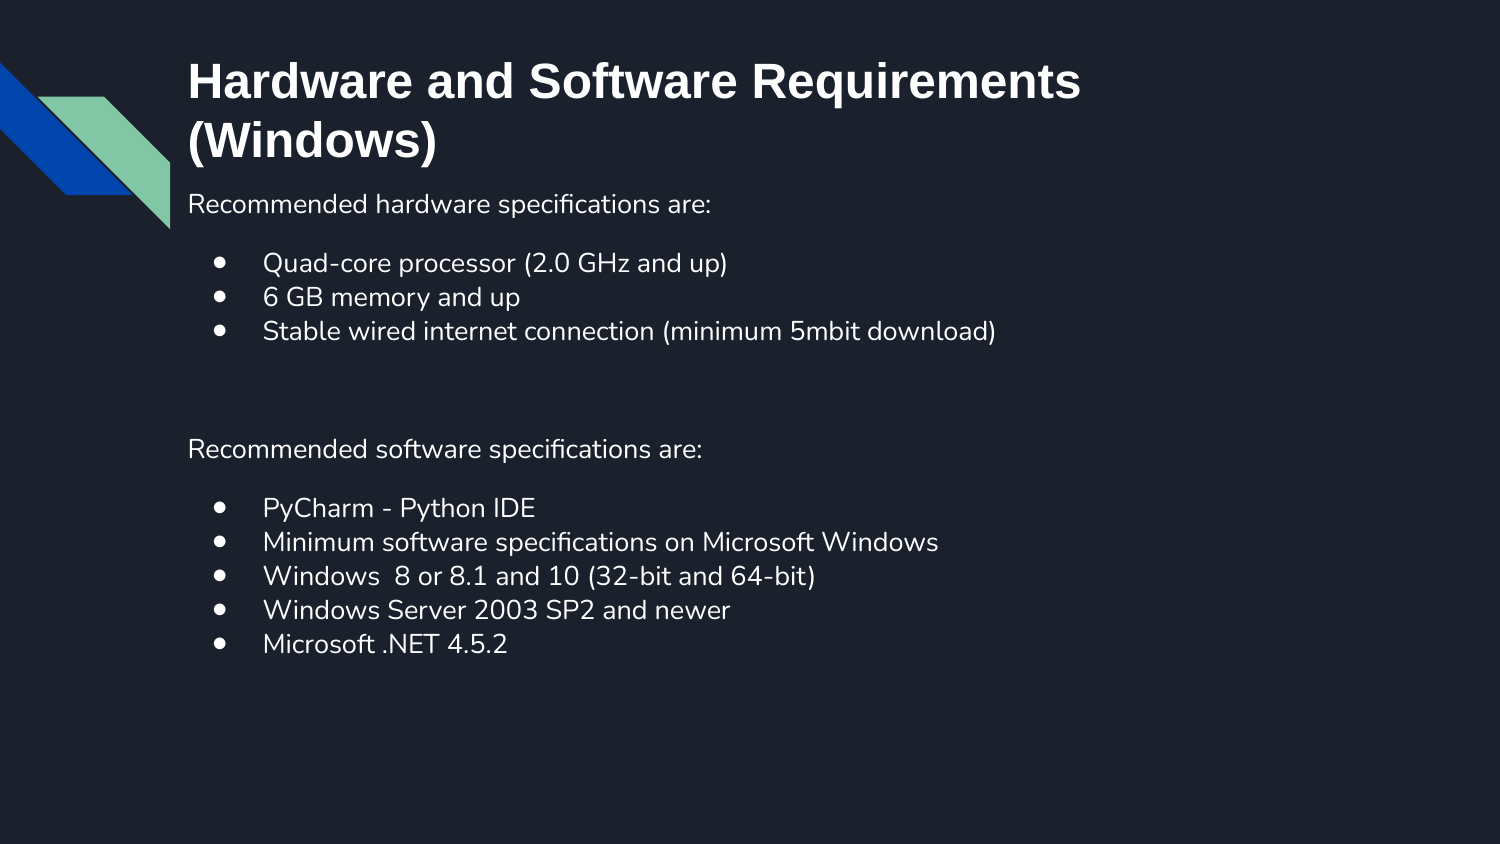

# Hardware and Software Requirements
(Windows)
Recommended hardware specifications are:
Quad-core processor (2.0 GHz and up)
6 GB memory and up
Stable wired internet connection (minimum 5mbit download)

Recommended software specifications are:
PyCharm - Python IDE
Minimum software specifications on Microsoft Windows
Windows  8 or 8.1 and 10 (32-bit and 64-bit)
Windows Server 2003 SP2 and newer
Microsoft .NET 4.5.2